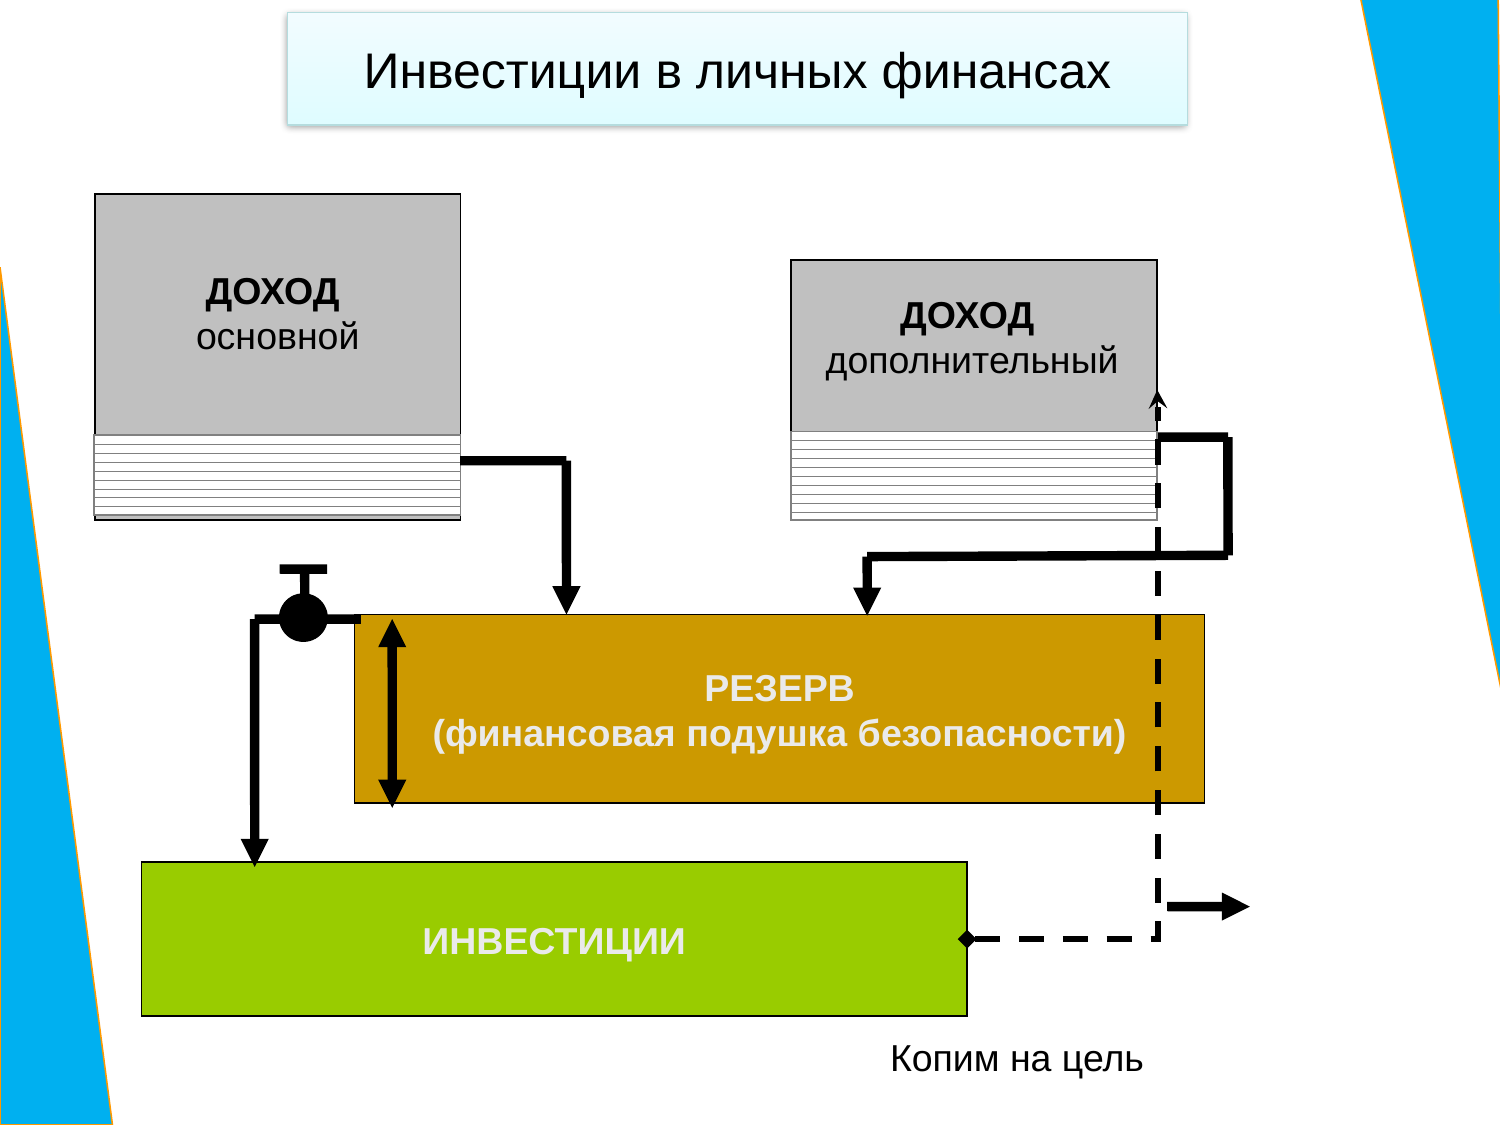

# Инвестиции в личных финансах
ДОХОД
основной

ДОХОД
дополнительный
|  |
| --- |
|  |
| --- |

РЕЗЕРВ
(финансовая подушка безопасности)

ИНВЕСТИЦИИ

Копим на цель